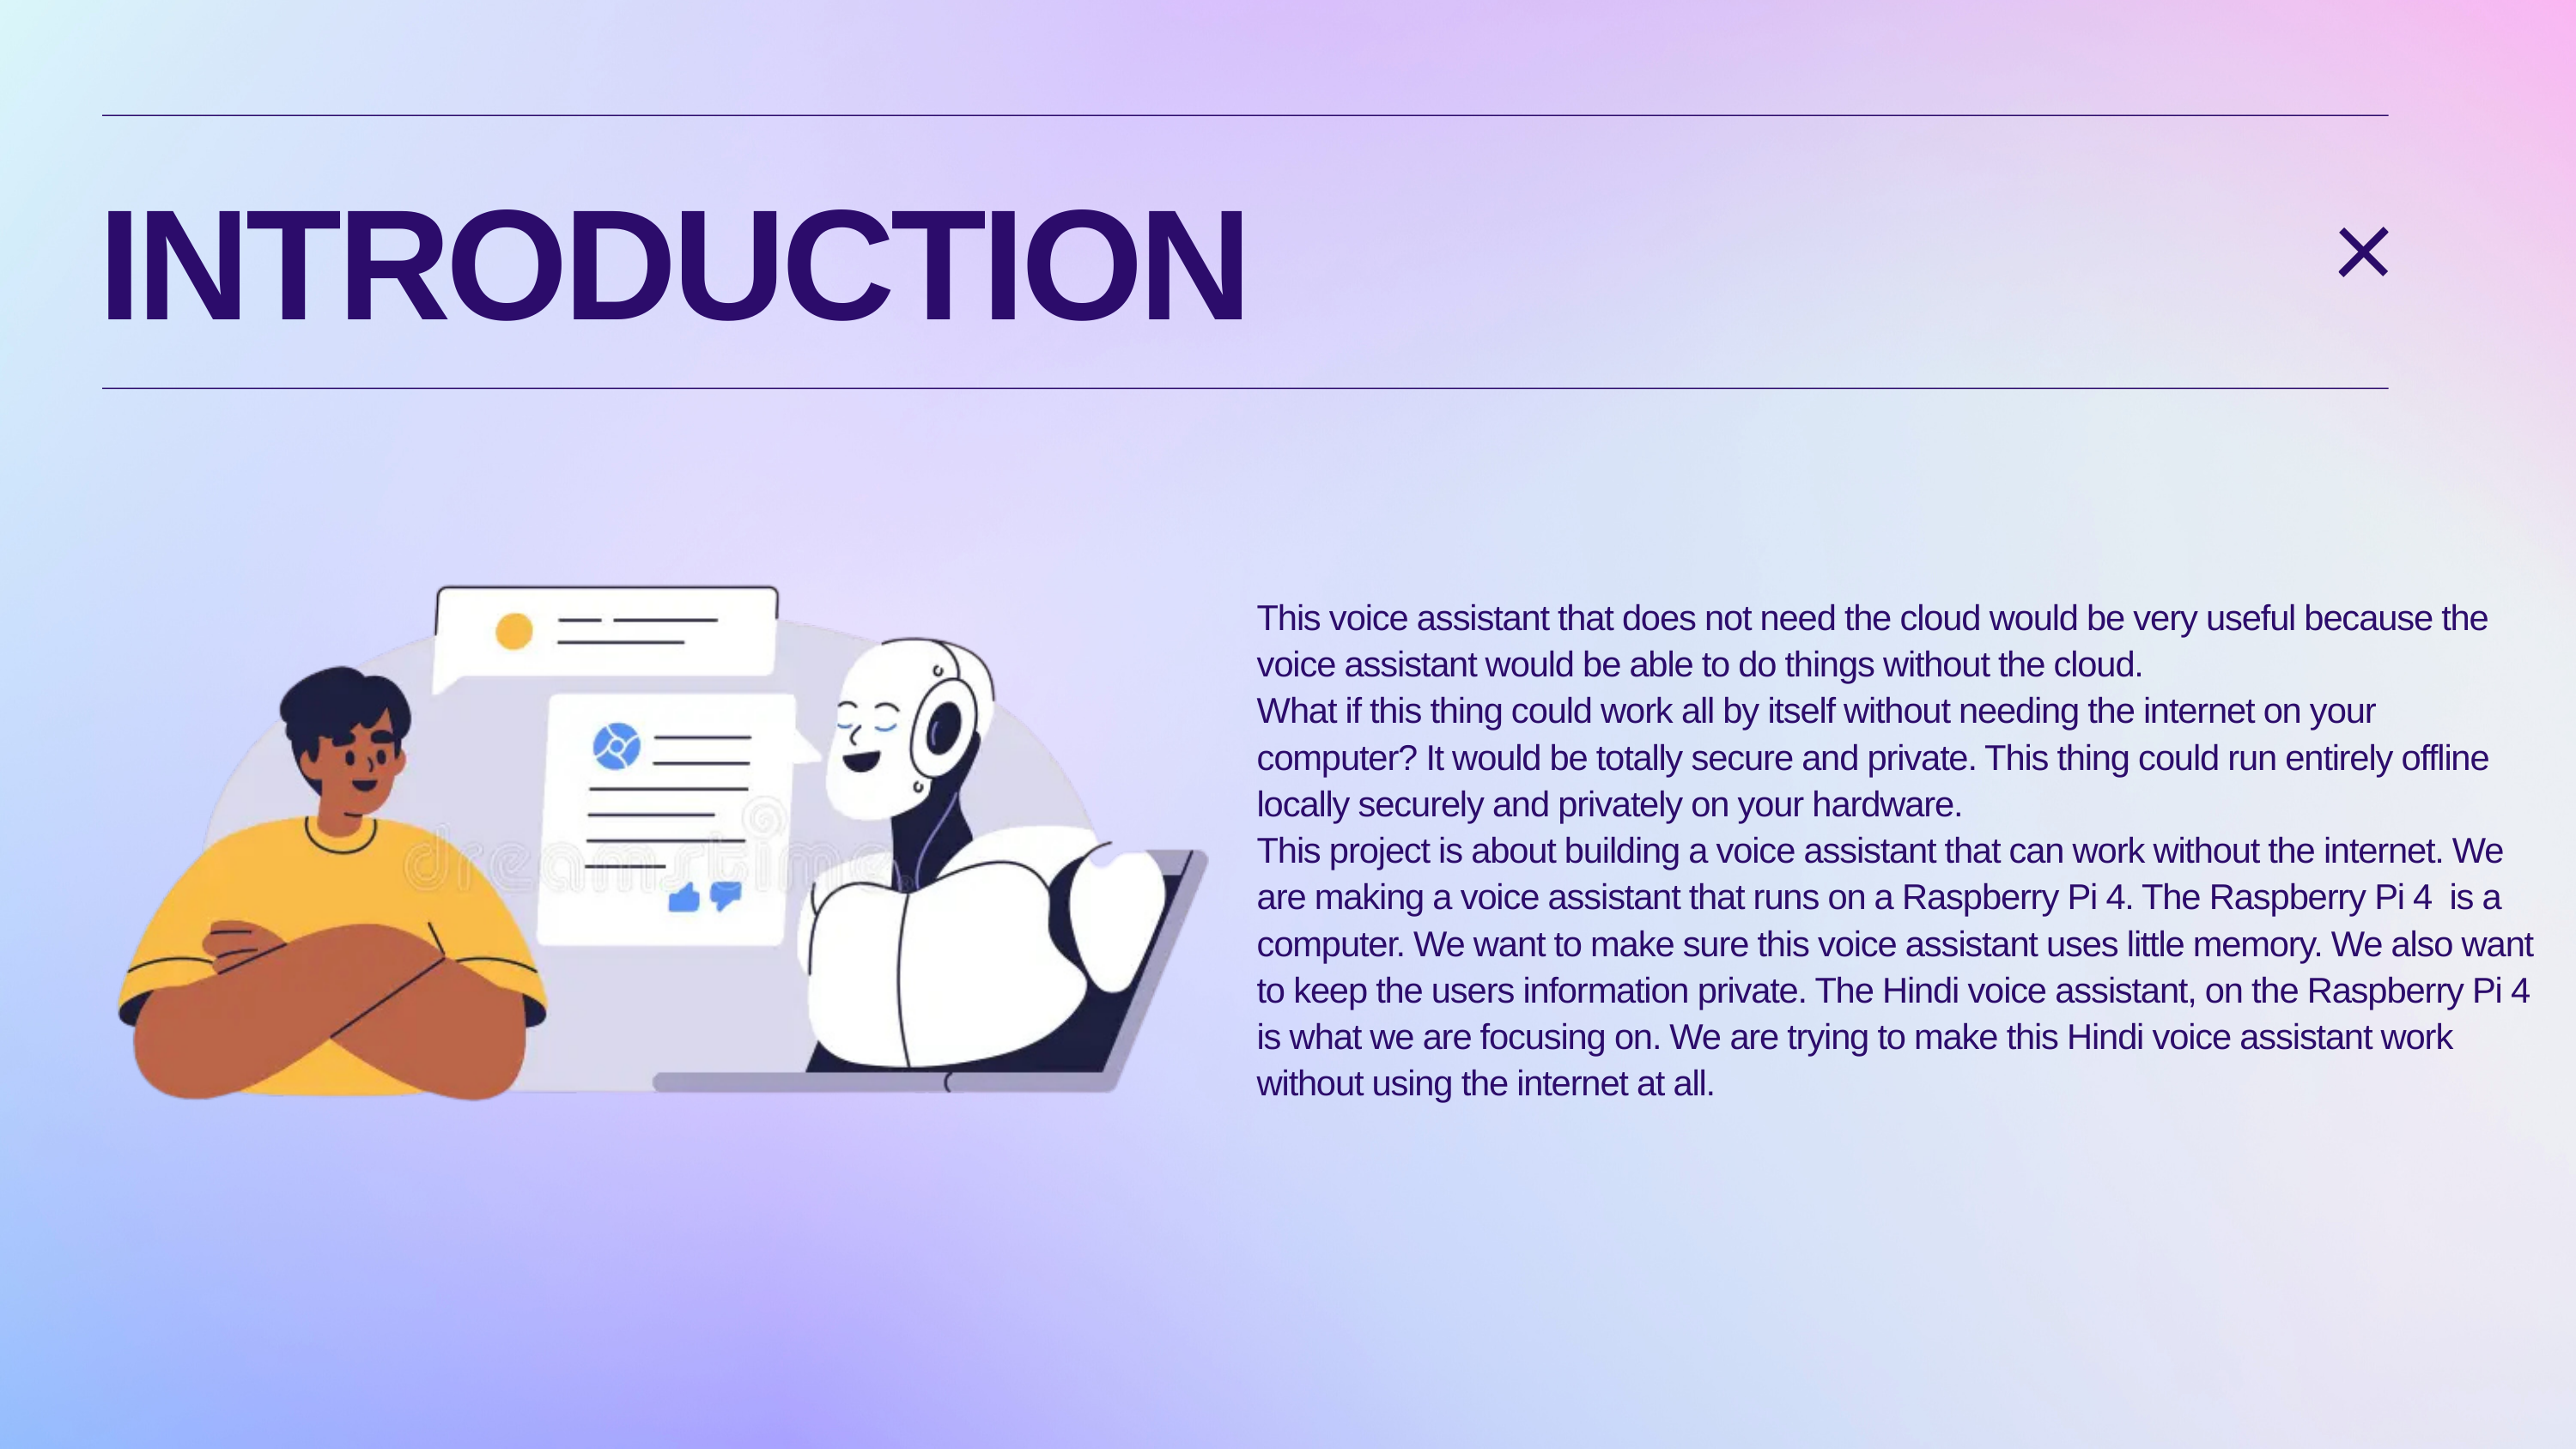

INTRODUCTION

This voice assistant that does not need the cloud would be very useful because the voice assistant would be able to do things without the cloud.
What if this thing could work all by itself without needing the internet on your computer? It would be totally secure and private. This thing could run entirely offline locally securely and privately on your hardware.
This project is about building a voice assistant that can work without the internet. We are making a voice assistant that runs on a Raspberry Pi 4. The Raspberry Pi 4  is a computer. We want to make sure this voice assistant uses little memory. We also want to keep the users information private. The Hindi voice assistant, on the Raspberry Pi 4 is what we are focusing on. We are trying to make this Hindi voice assistant work without using the internet at all.